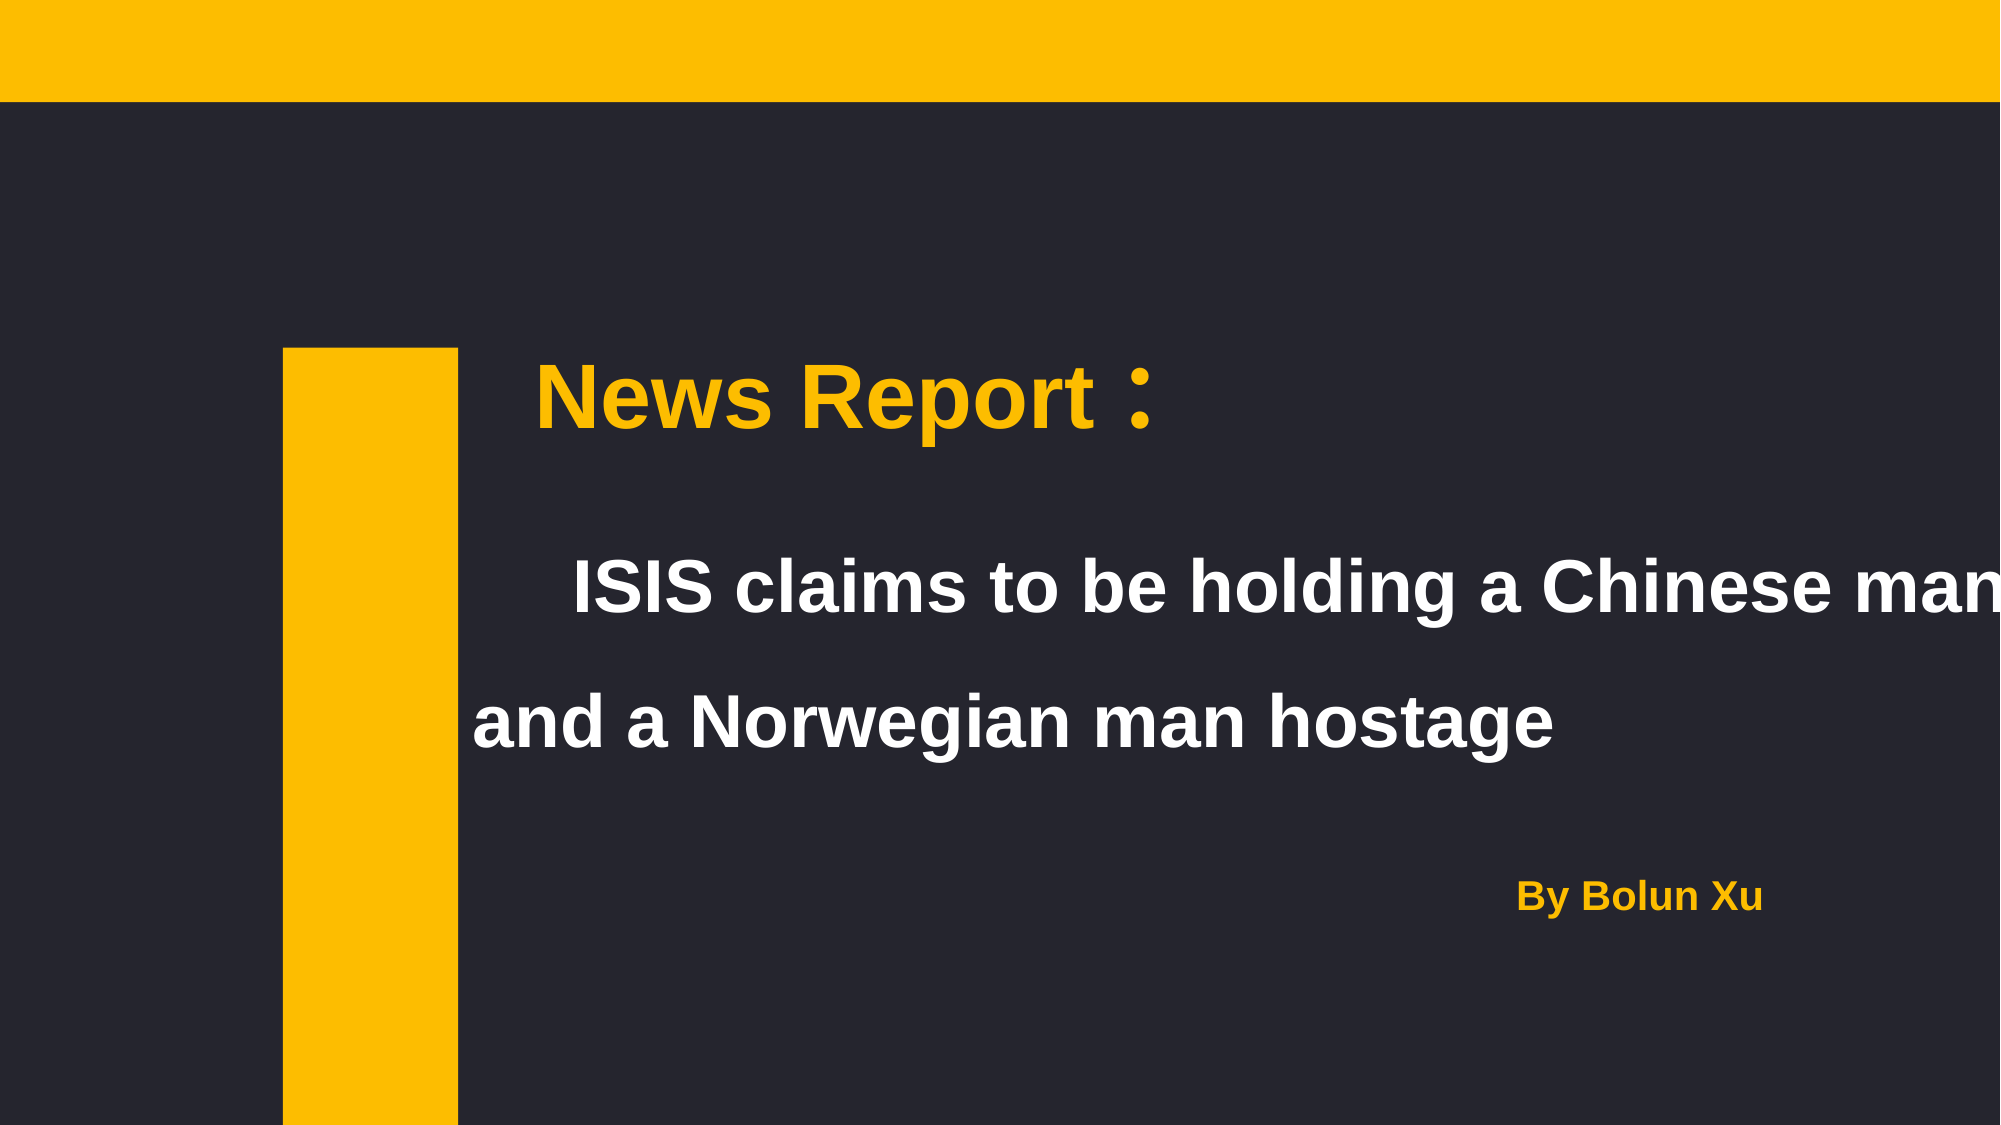

News Report：

ISIS claims to be holding a Chinese man and a Norwegian man hostage

By Bolun Xu